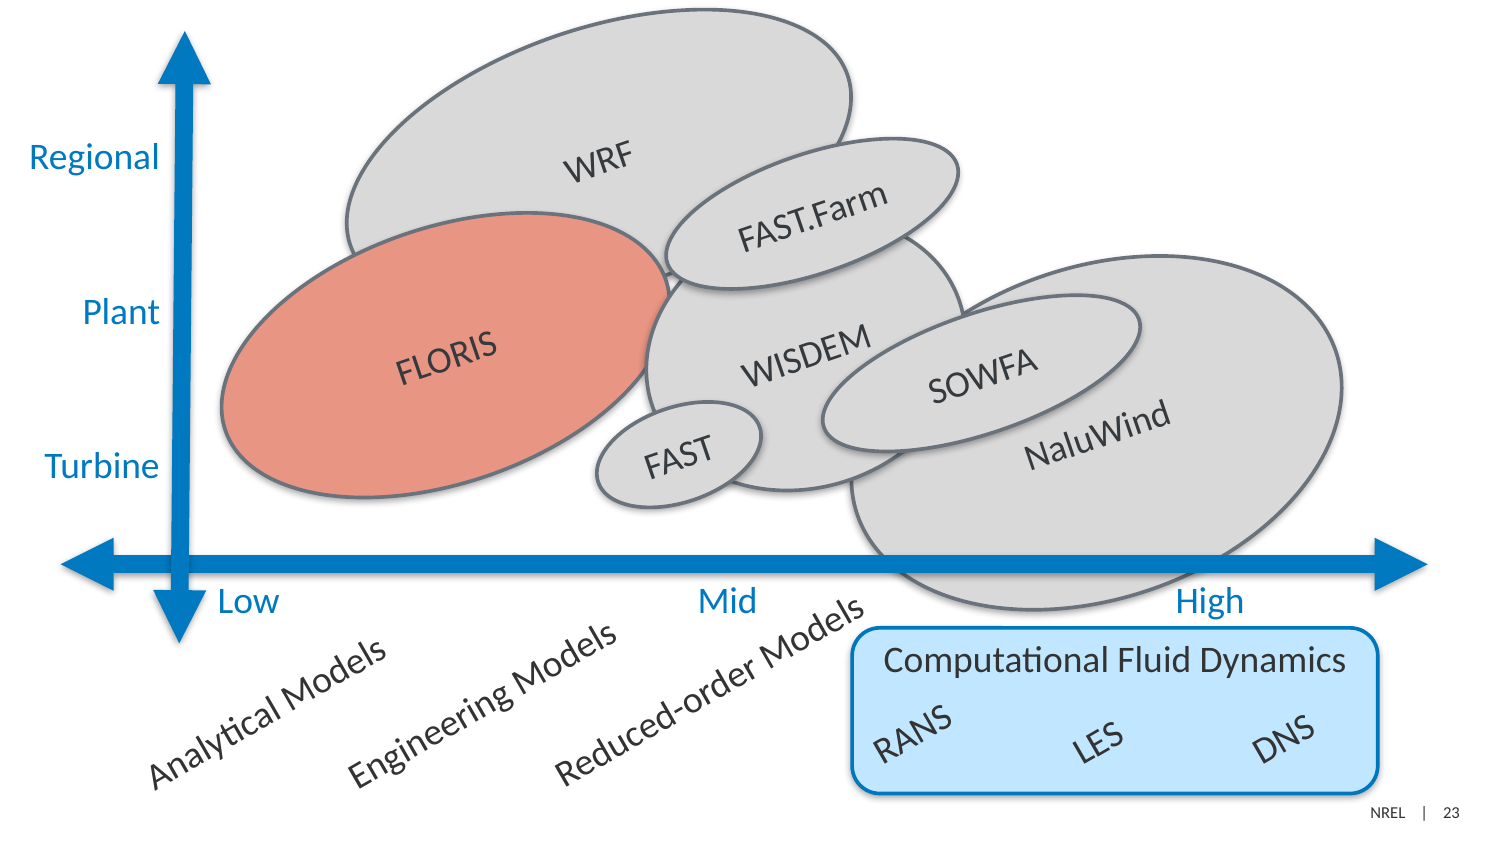

WRF
Regional
FAST.Farm
WISDEM
FLORIS
NaluWind
Plant
SOWFA
FAST
Turbine
Low
Mid
High
Computational Fluid Dynamics

Reduced-order Models
Engineering Models
Analytical Models
RANS
DNS
LES